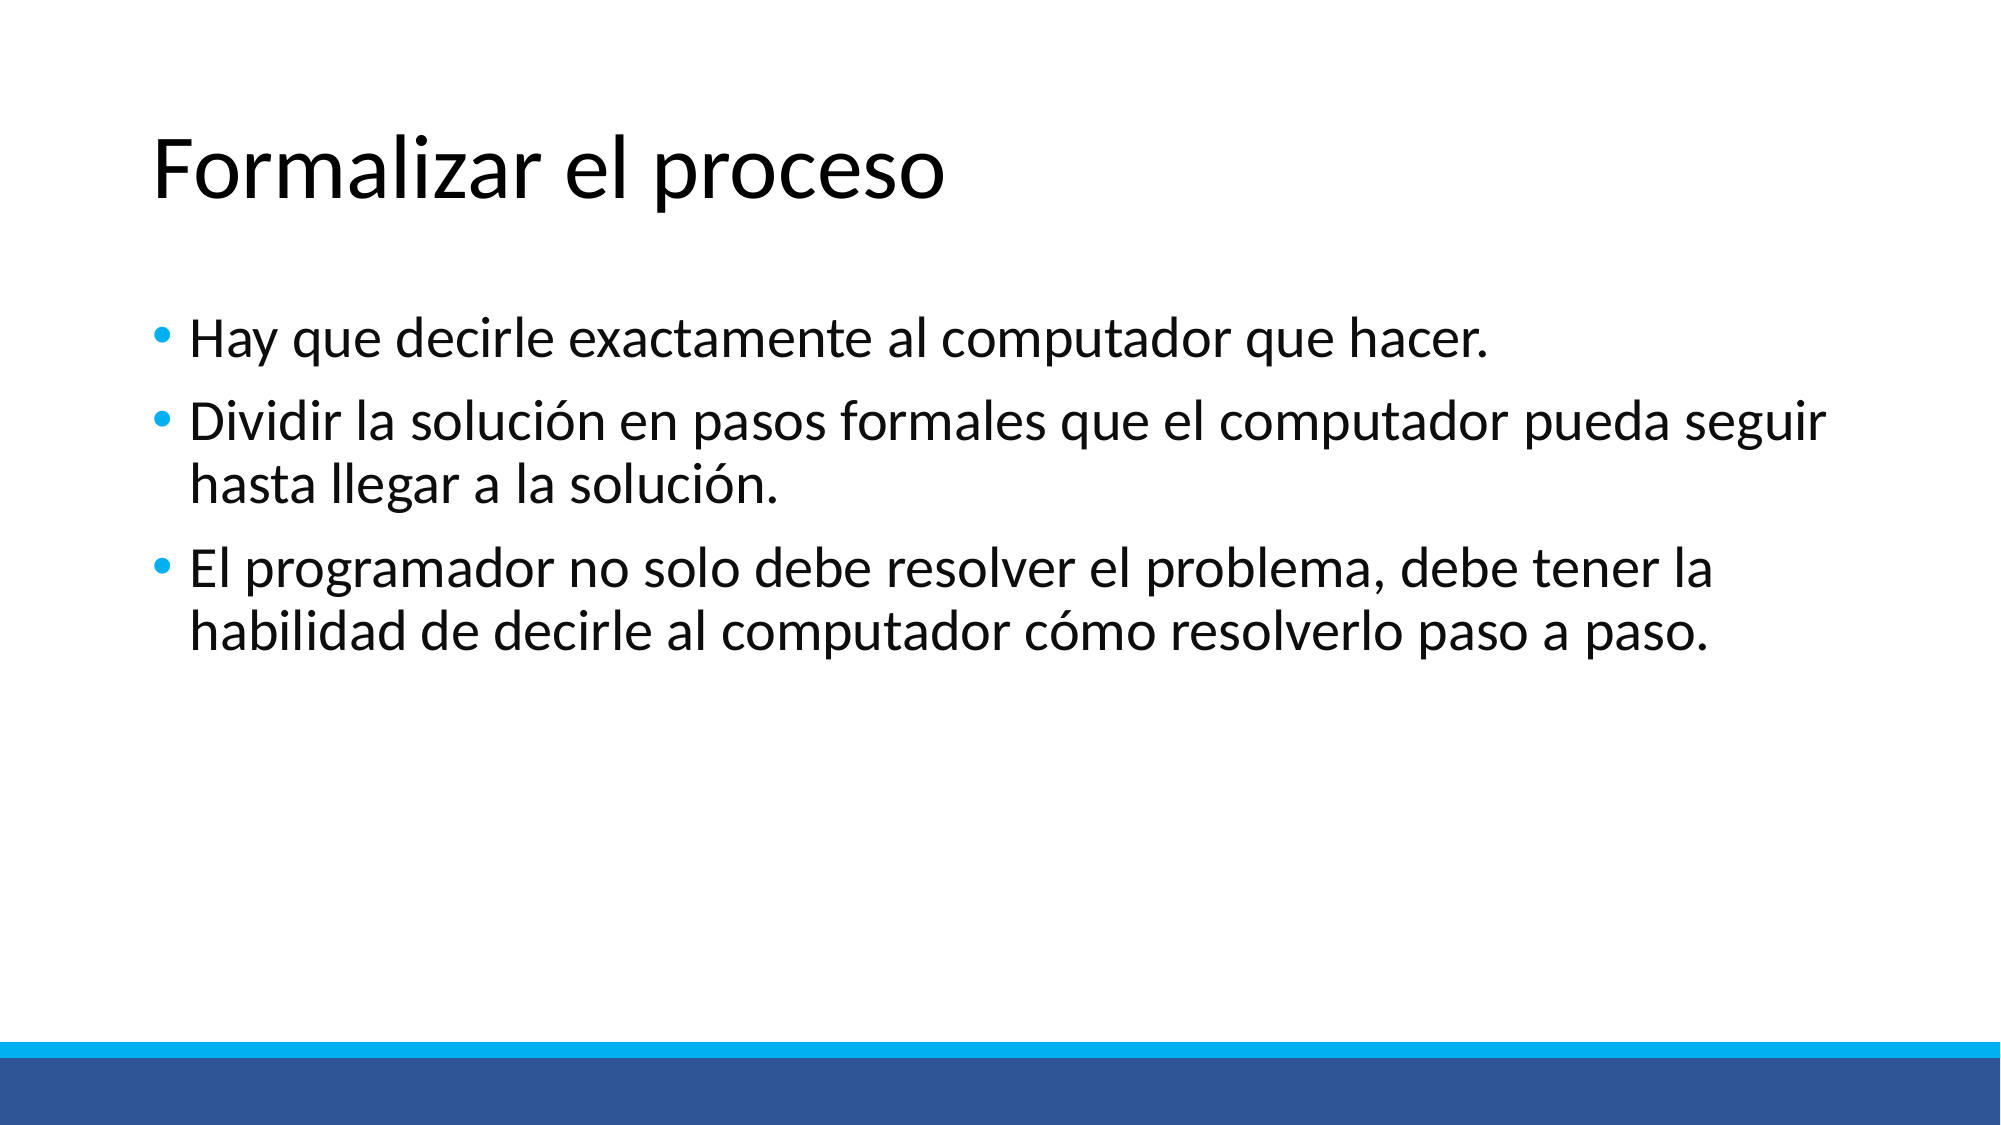

# Formalizar el proceso
Hay que decirle exactamente al computador que hacer.
Dividir la solución en pasos formales que el computador pueda seguir hasta llegar a la solución.
El programador no solo debe resolver el problema, debe tener la habilidad de decirle al computador cómo resolverlo paso a paso.